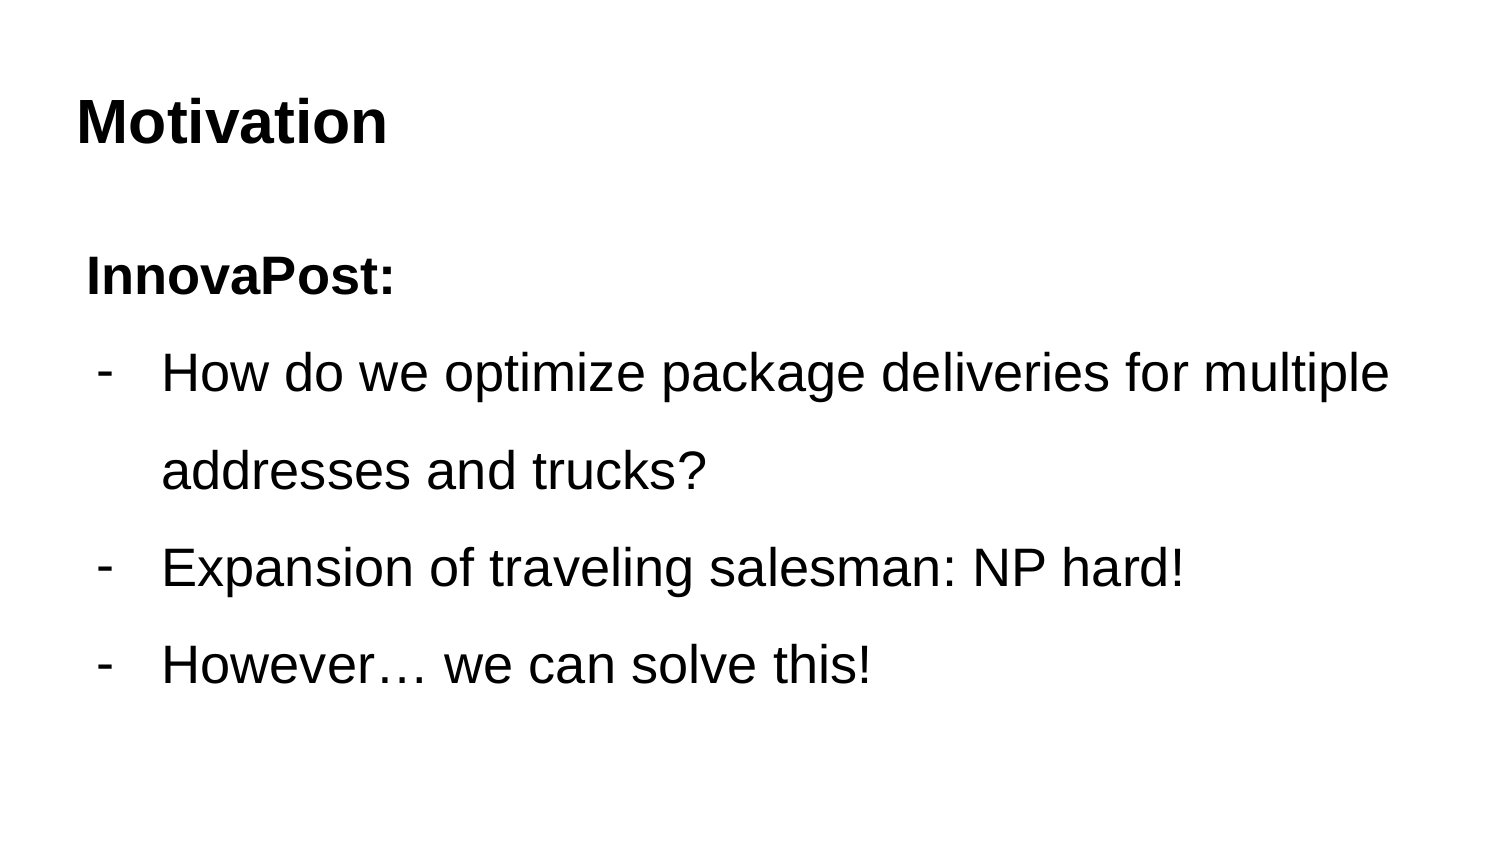

Motivation
InnovaPost:
How do we optimize package deliveries for multiple addresses and trucks?
Expansion of traveling salesman: NP hard!
However… we can solve this!